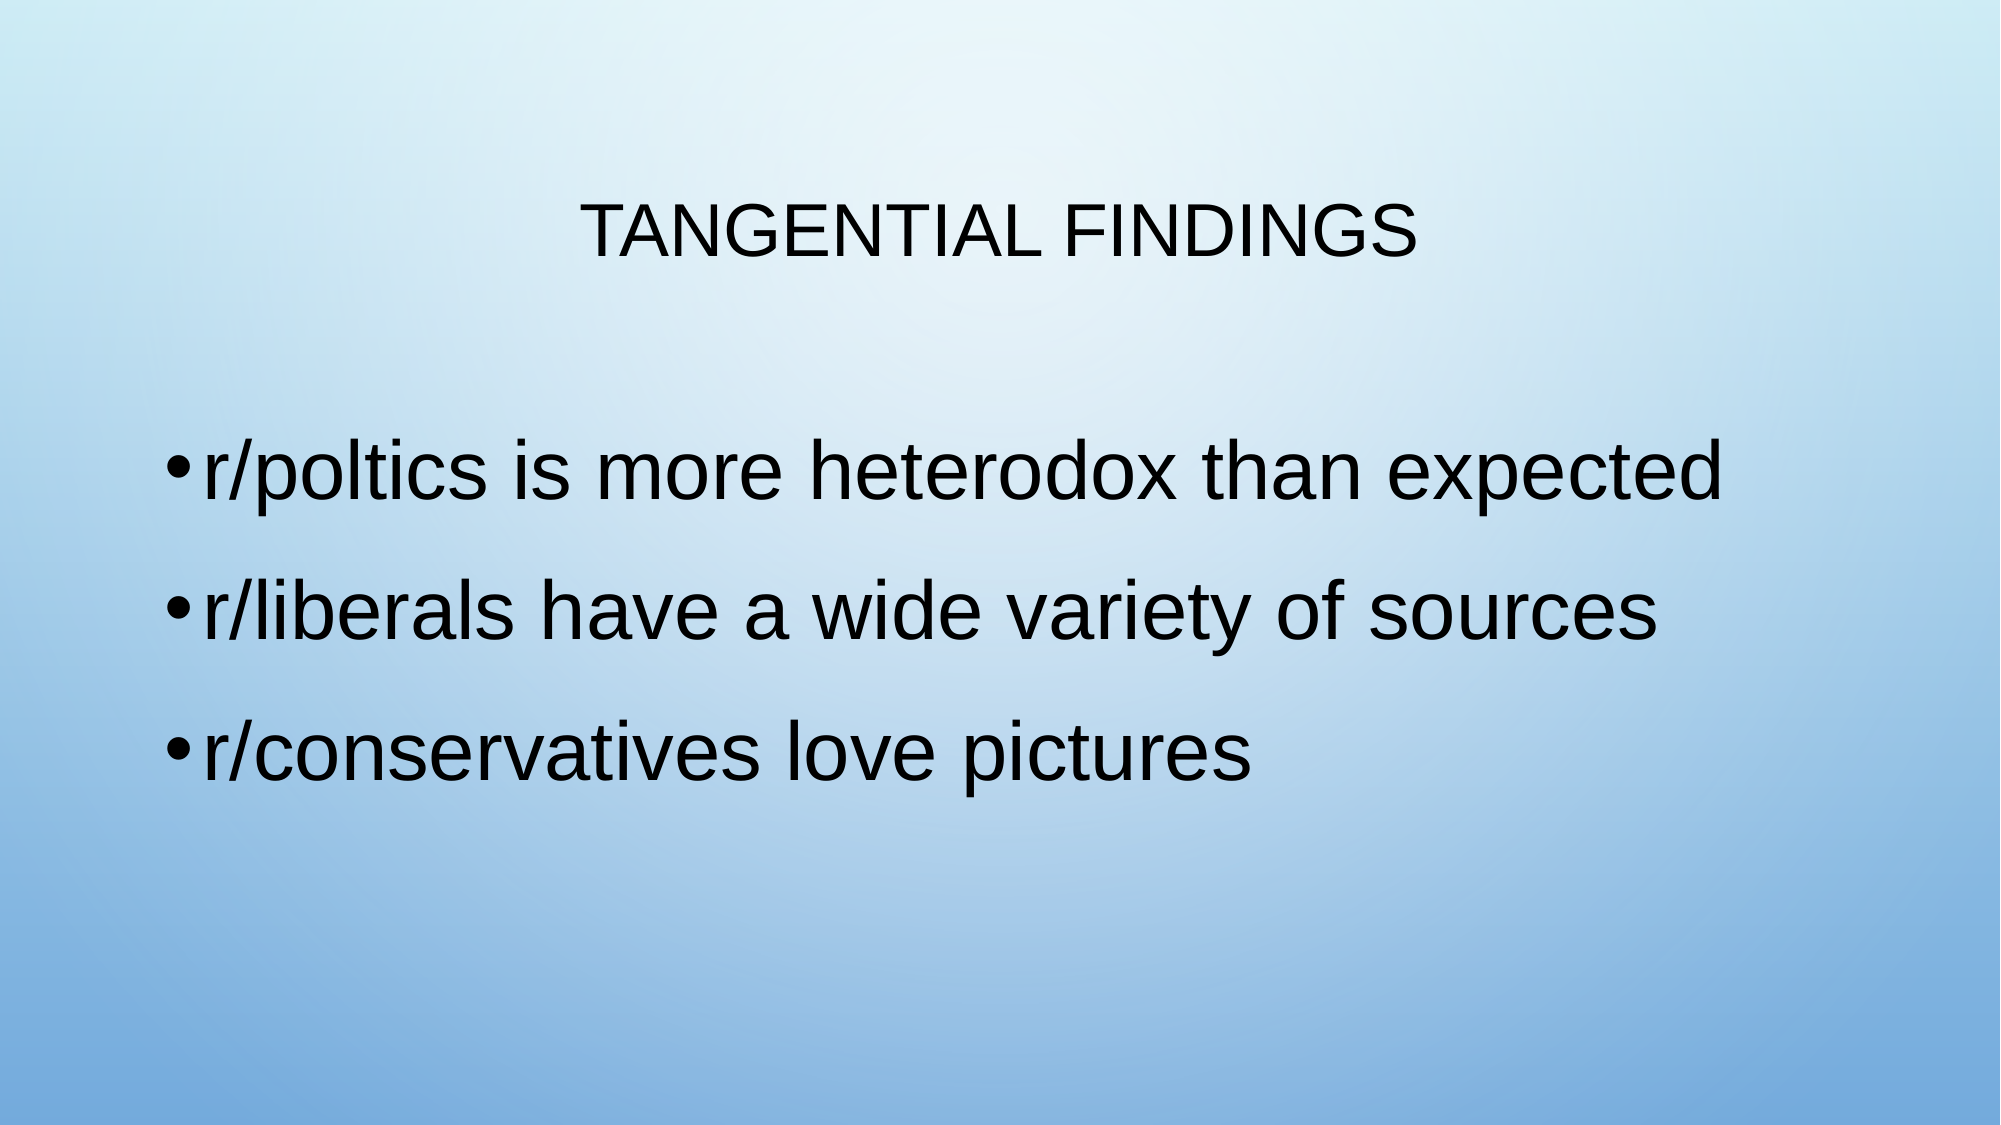

# Tangential findings
r/poltics is more heterodox than expected
r/liberals have a wide variety of sources
r/conservatives love pictures